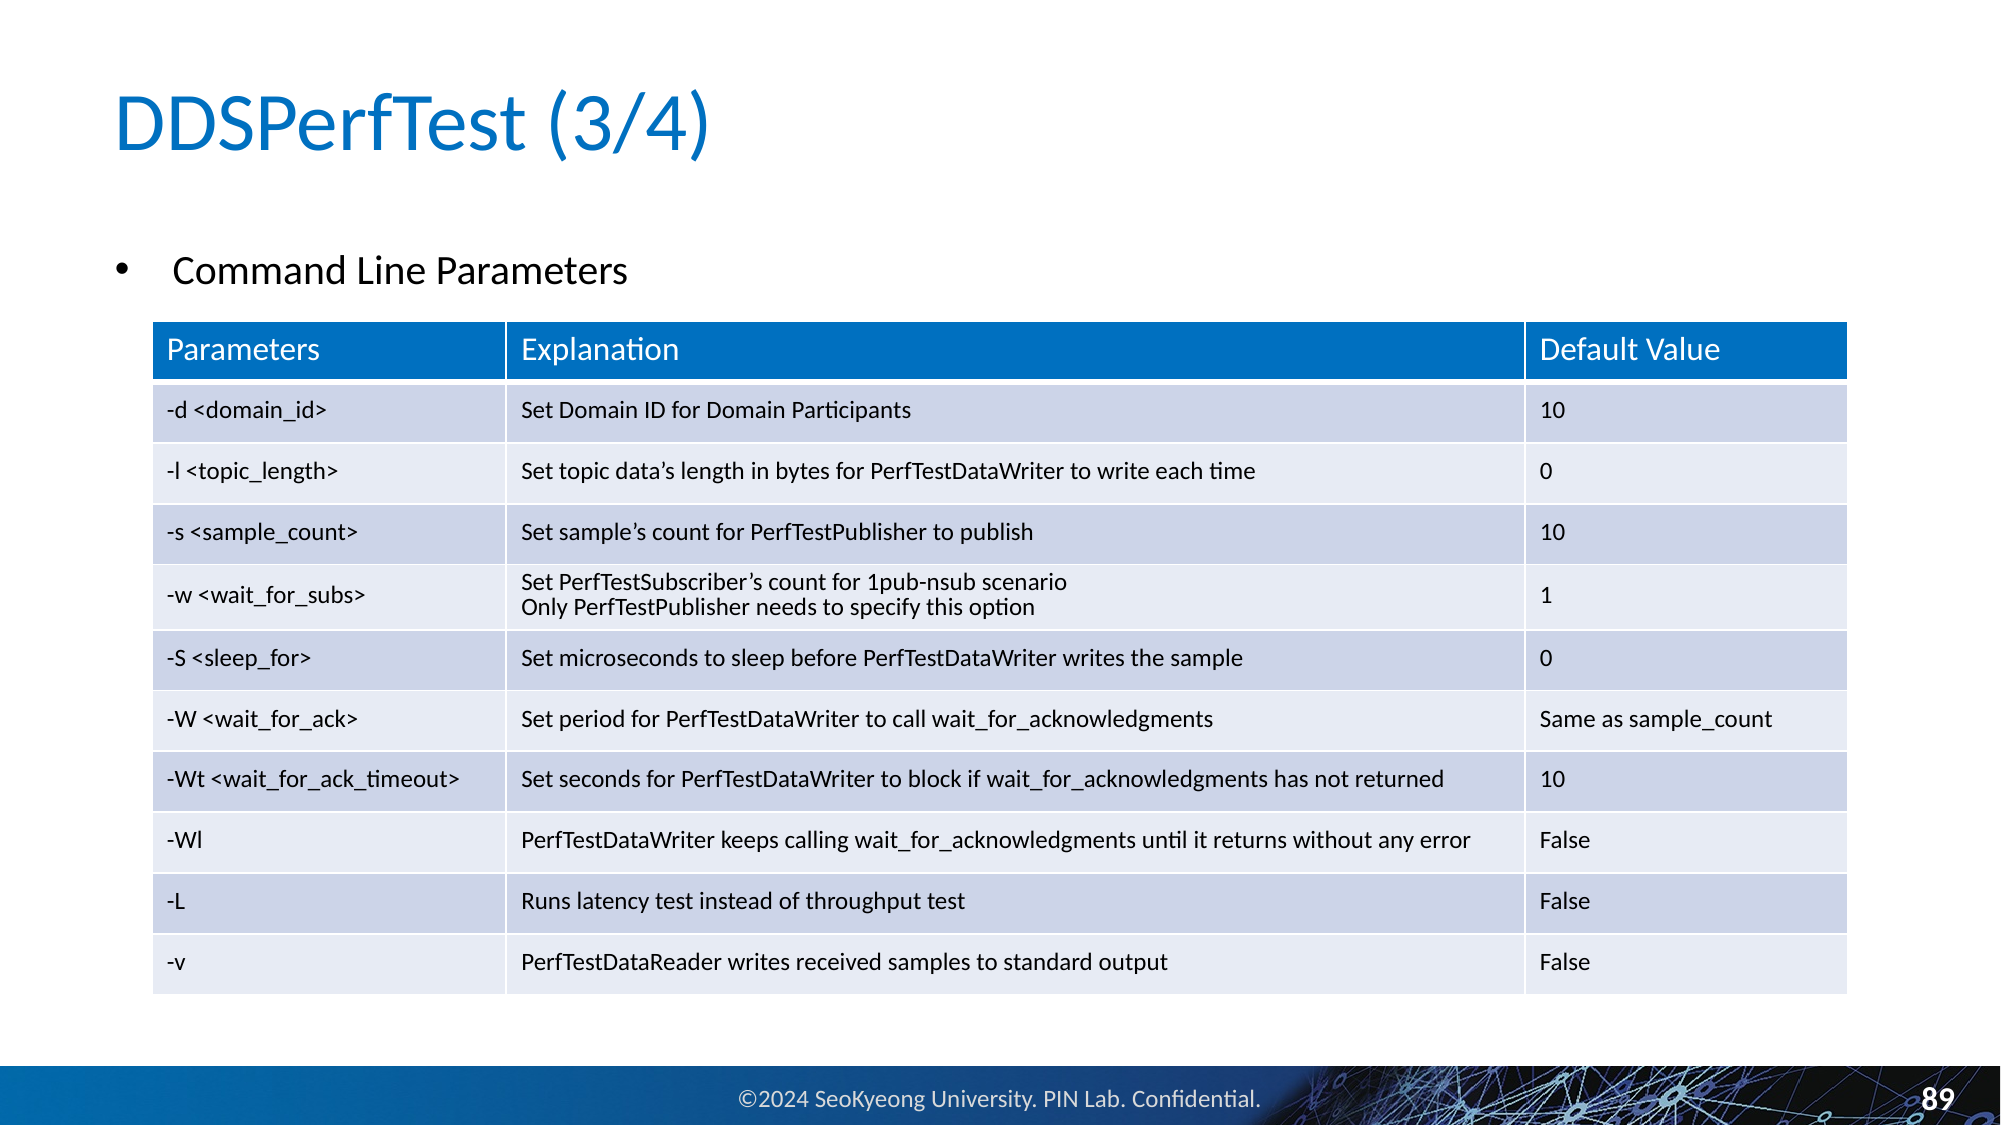

# DDSPerfTest (3/4)
Command Line Parameters
| Parameters | Explanation | Default Value |
| --- | --- | --- |
| -d <domain\_id> | Set Domain ID for Domain Participants | 10 |
| -l <topic\_length> | Set topic data’s length in bytes for PerfTestDataWriter to write each time | 0 |
| -s <sample\_count> | Set sample’s count for PerfTestPublisher to publish | 10 |
| -w <wait\_for\_subs> | Set PerfTestSubscriber’s count for 1pub-nsub scenario Only PerfTestPublisher needs to specify this option | 1 |
| -S <sleep\_for> | Set microseconds to sleep before PerfTestDataWriter writes the sample | 0 |
| -W <wait\_for\_ack> | Set period for PerfTestDataWriter to call wait\_for\_acknowledgments | Same as sample\_count |
| -Wt <wait\_for\_ack\_timeout> | Set seconds for PerfTestDataWriter to block if wait\_for\_acknowledgments has not returned | 10 |
| -Wl | PerfTestDataWriter keeps calling wait\_for\_acknowledgments until it returns without any error | False |
| -L | Runs latency test instead of throughput test | False |
| -v | PerfTestDataReader writes received samples to standard output | False |
89